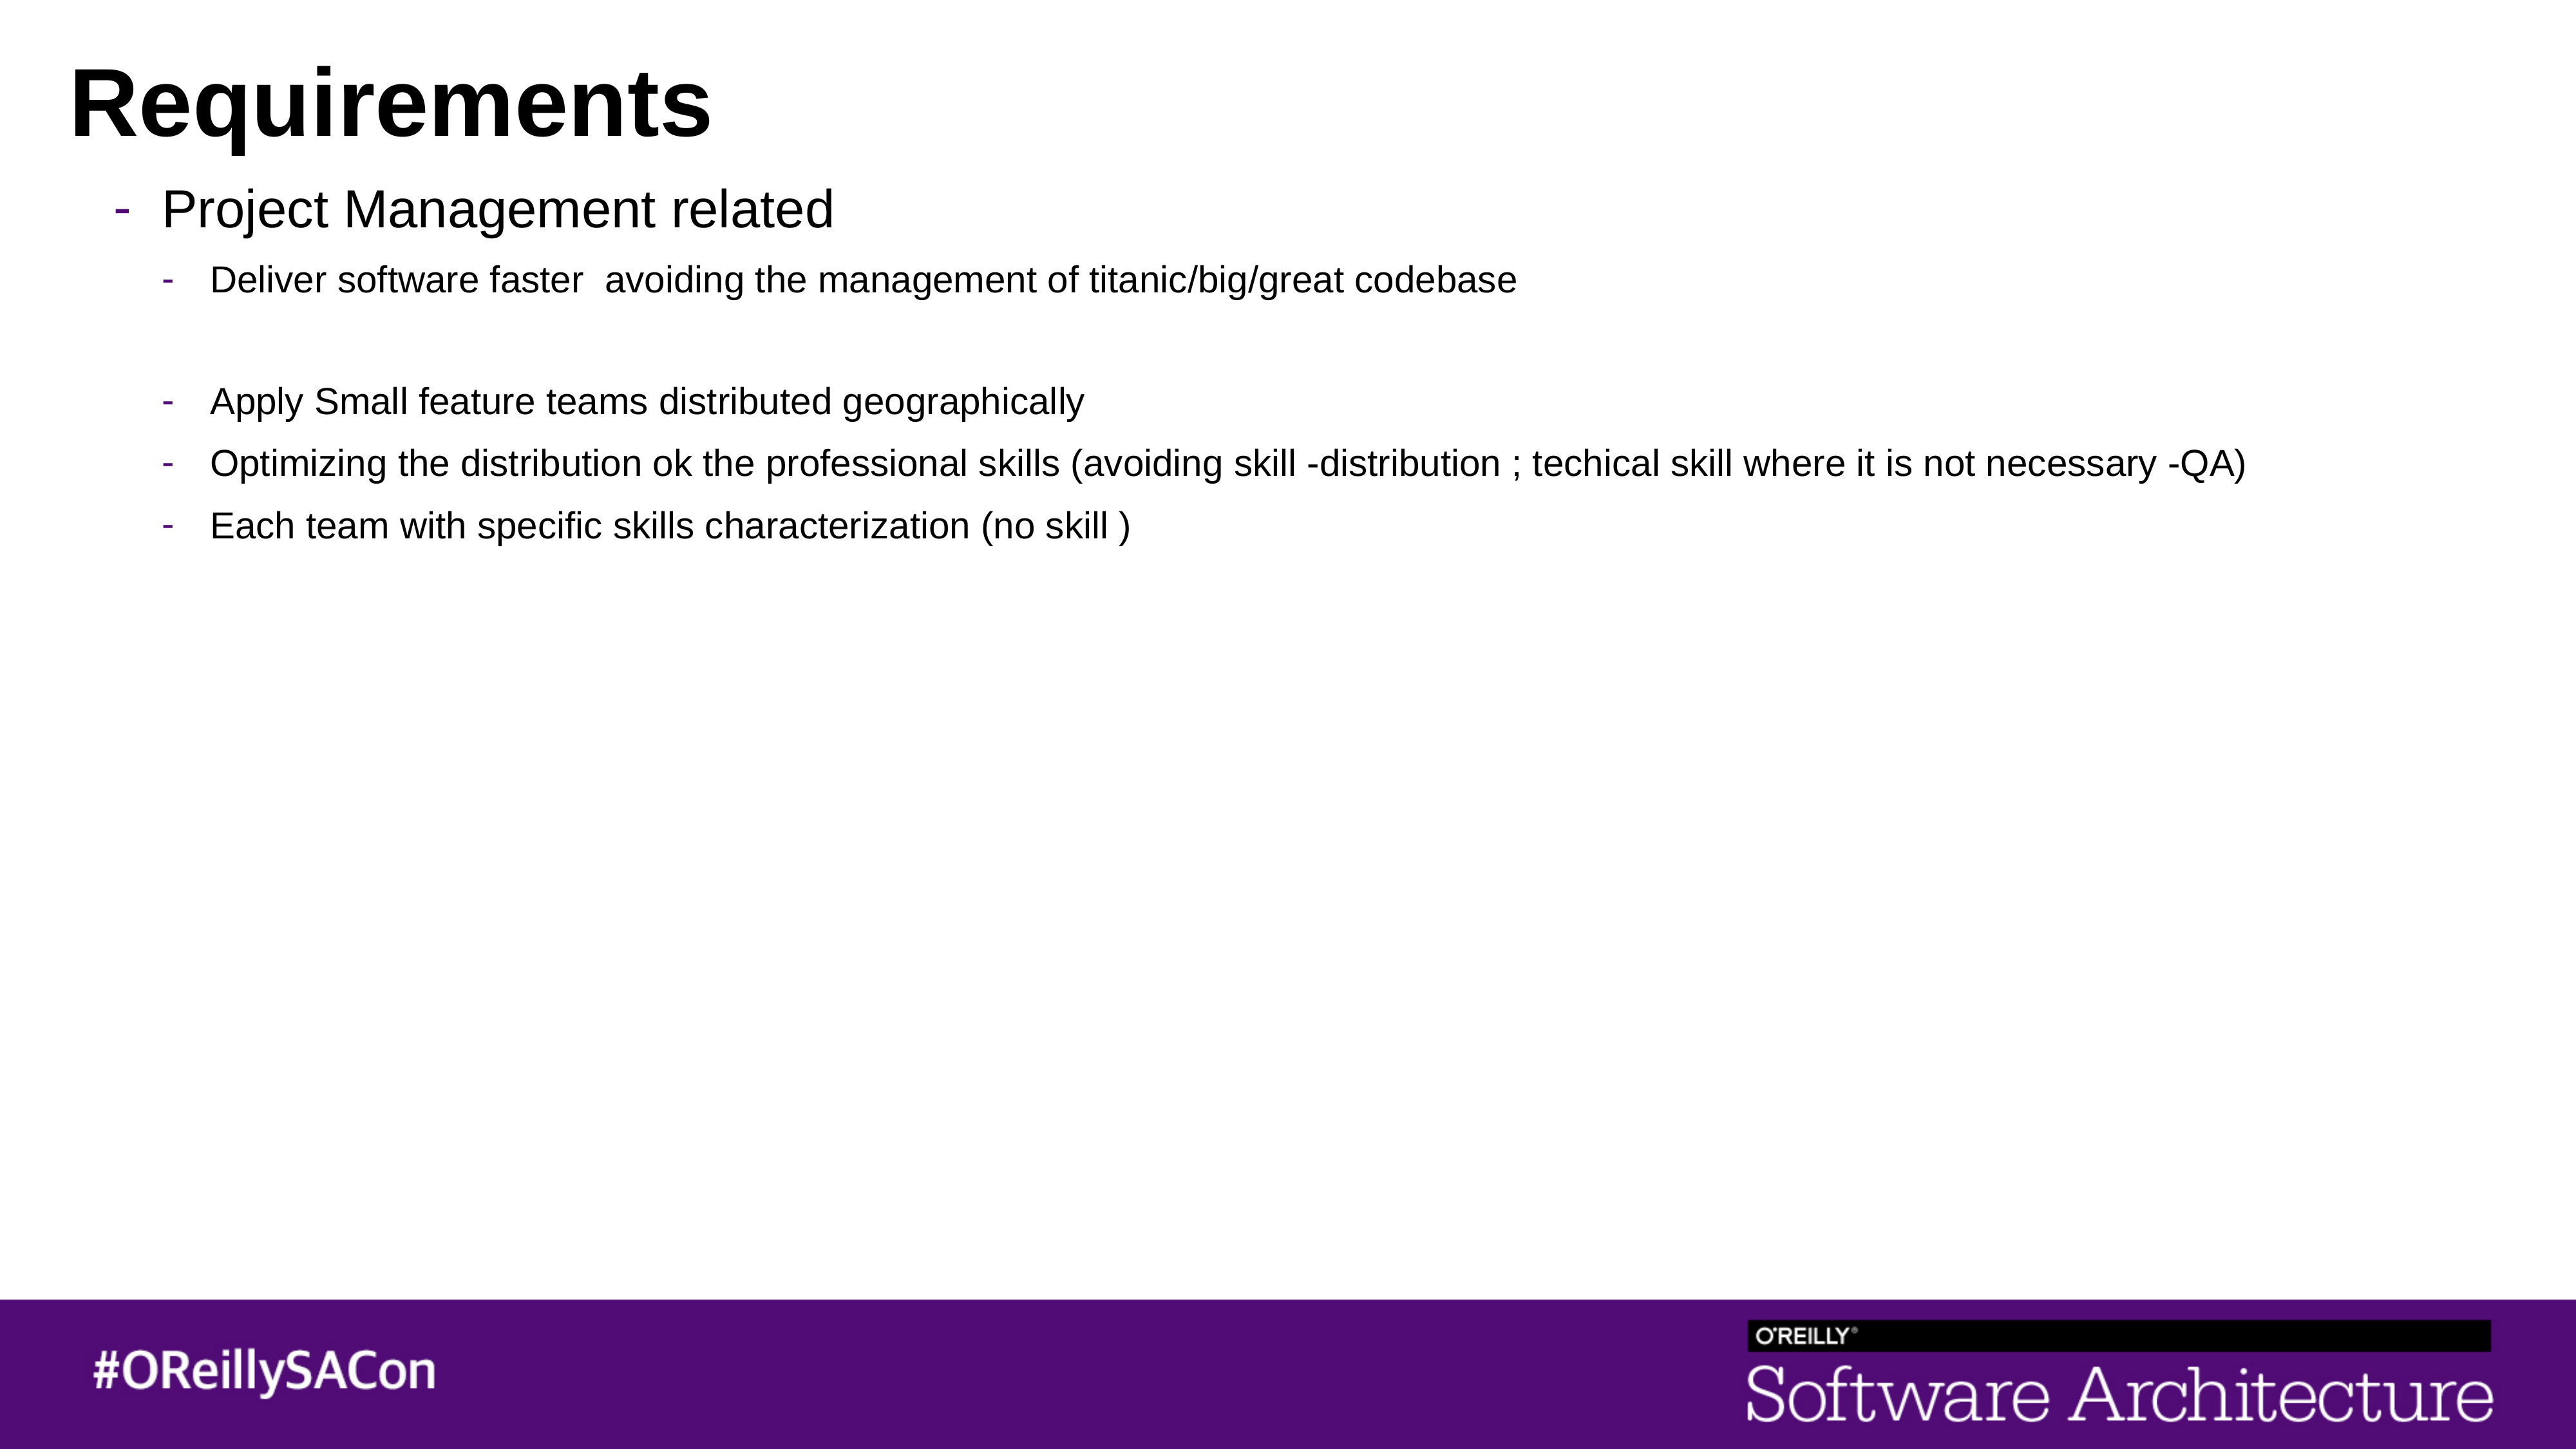

# Requirements
Project Management related
Deliver software faster  avoiding the management of titanic/big/great codebase

Apply Small feature teams distributed geographically
Optimizing the distribution ok the professional skills (avoiding skill -distribution ; techical skill where it is not necessary -QA)
Each team with specific skills characterization (no skill )